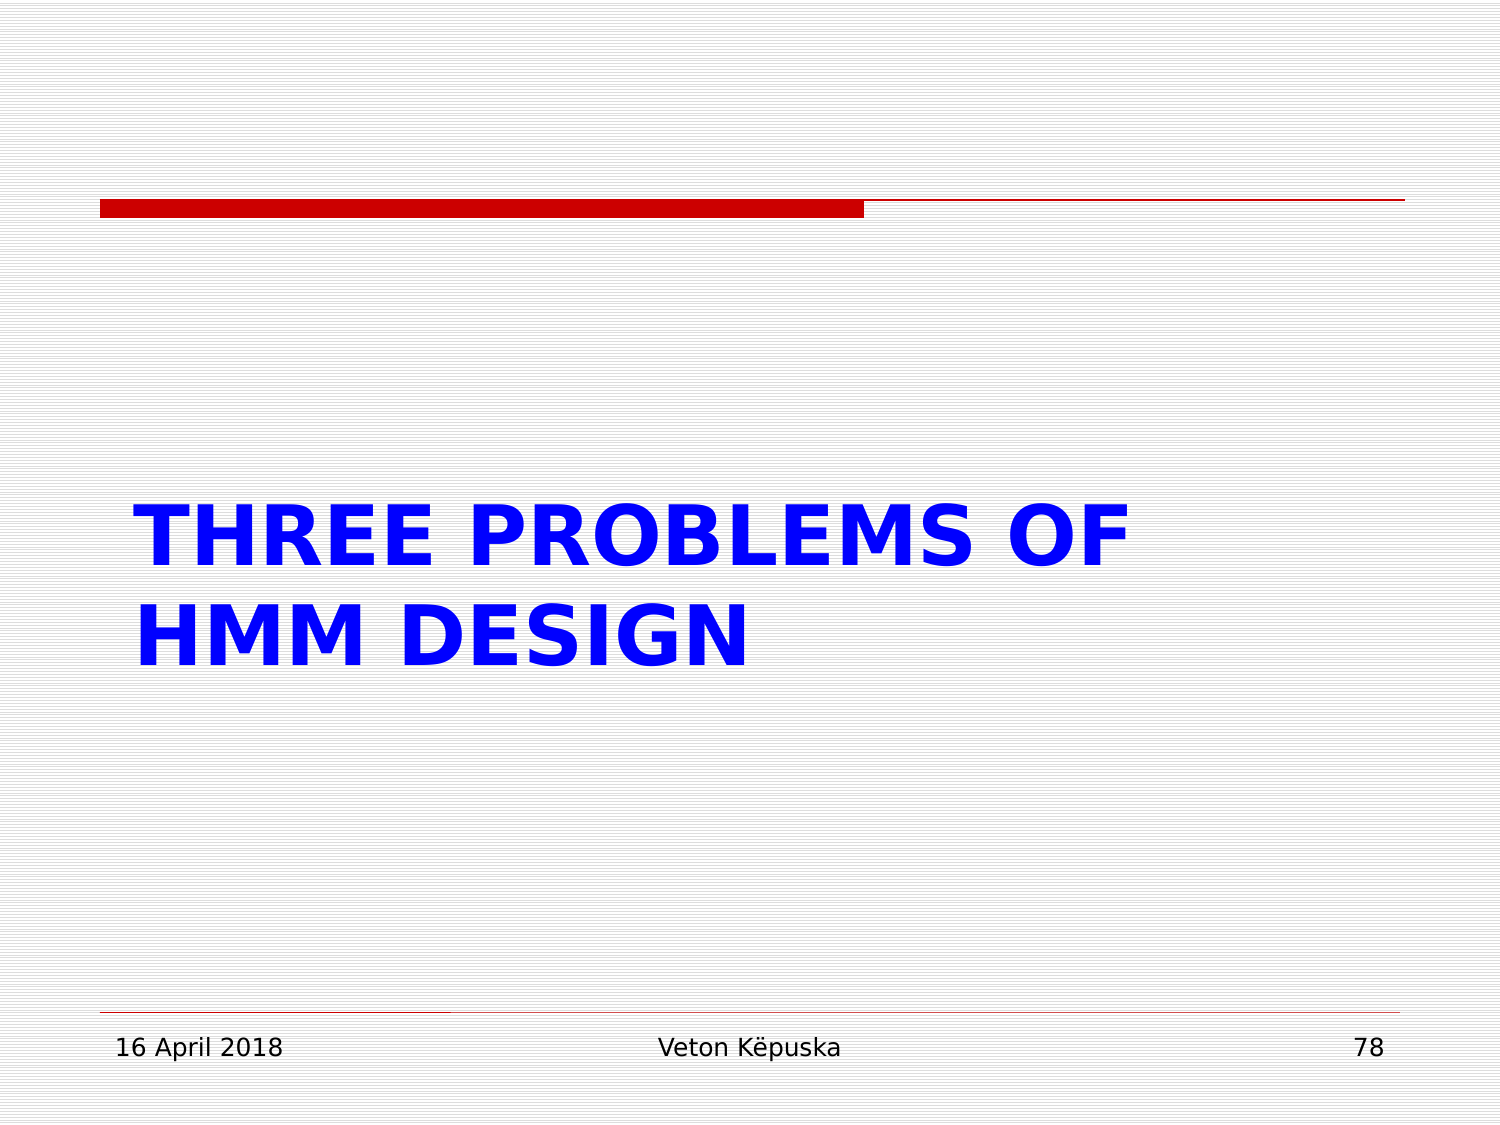

# three problems of HMM design
16 April 2018
Veton Këpuska
78